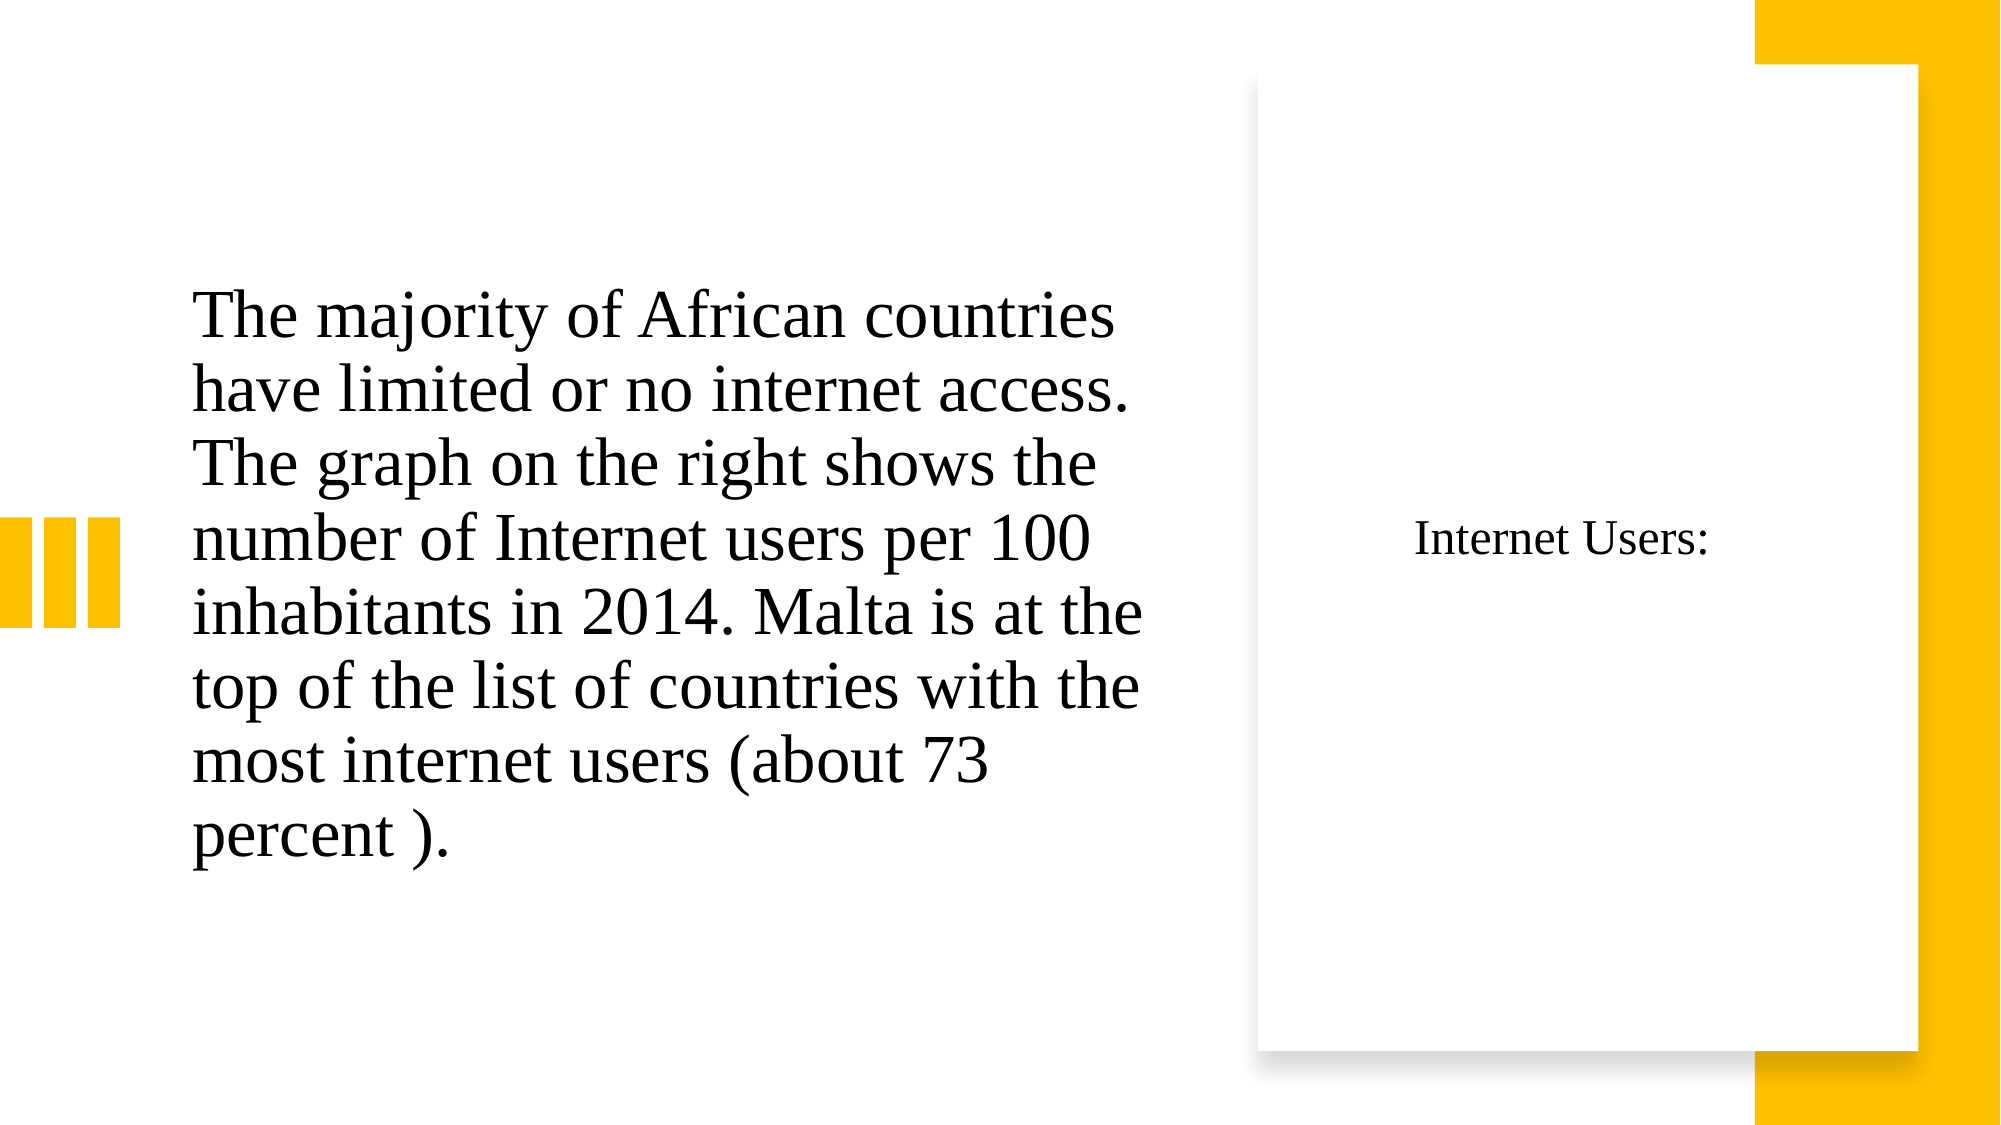

# The majority of African countries have limited or no internet access. The graph on the right shows the number of Internet users per 100 inhabitants in 2014. Malta is at the top of the list of countries with the most internet users (about 73 percent ).
Internet Users: